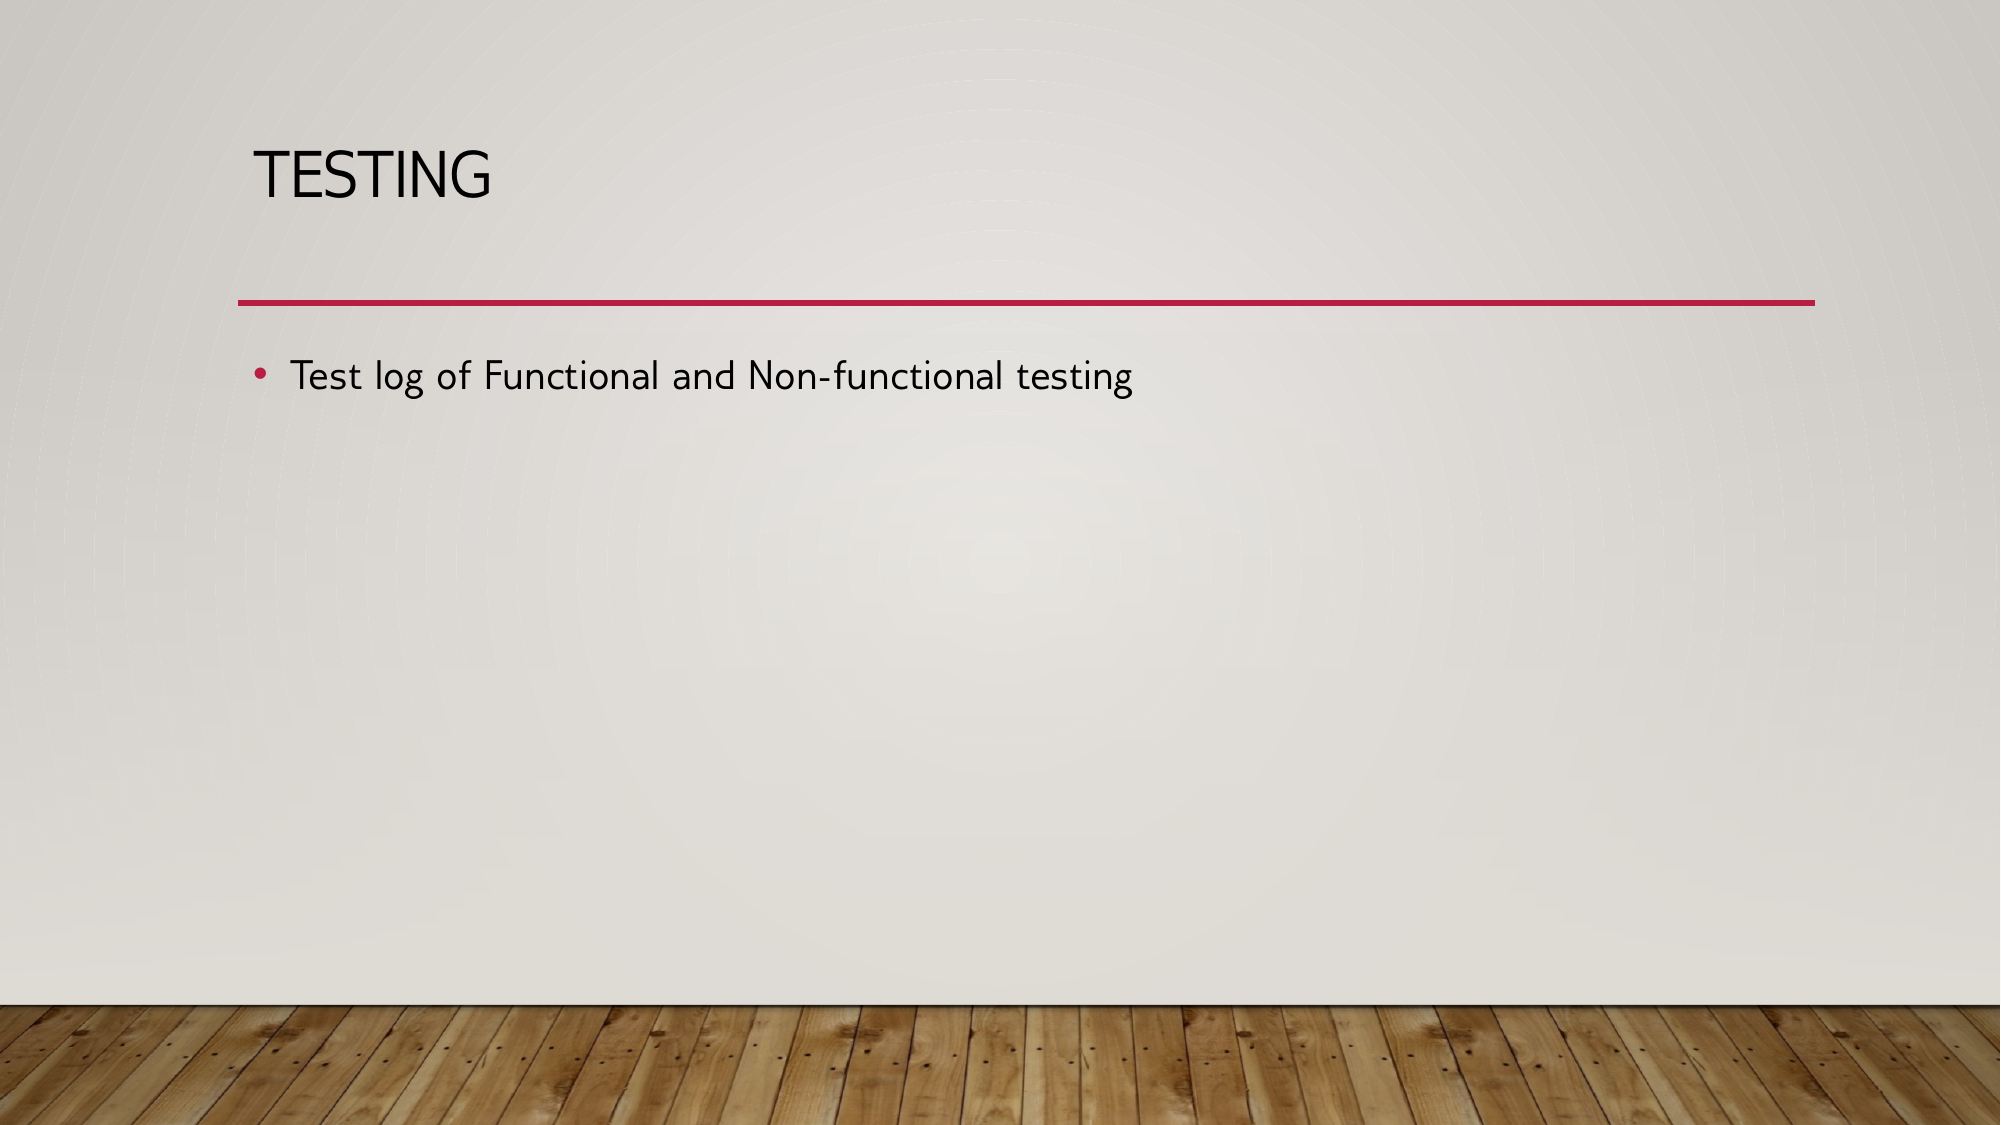

# testing
Test log of Functional and Non-functional testing